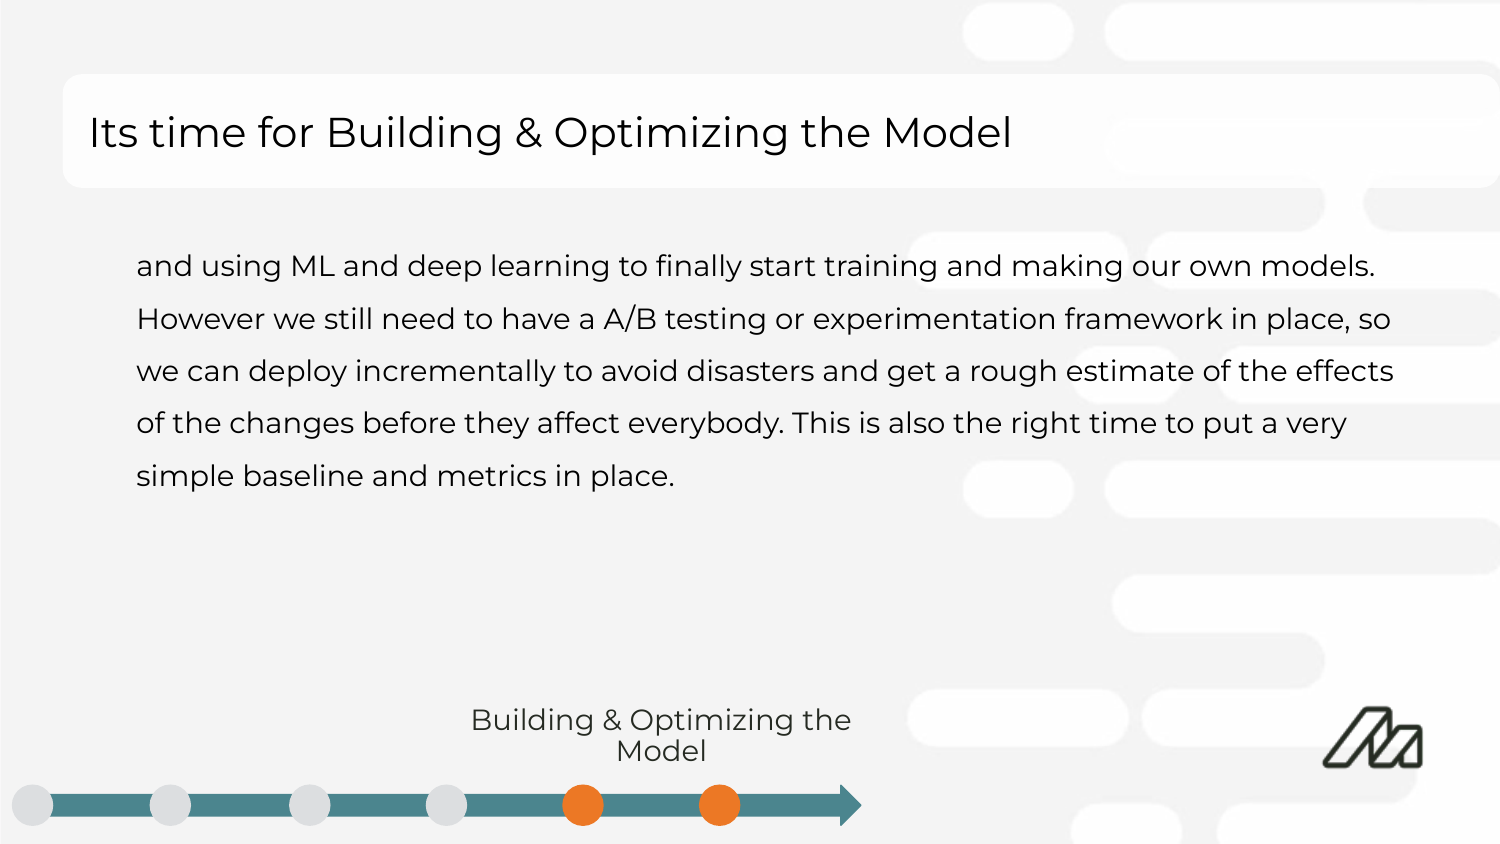

Its time for Building & Optimizing the Model
and using ML and deep learning to finally start training and making our own models. However we still need to have a A/B testing or experimentation framework in place, so we can deploy incrementally to avoid disasters and get a rough estimate of the effects of the changes before they affect everybody. This is also the right time to put a very simple baseline and metrics in place.
# Building & Optimizing the Model